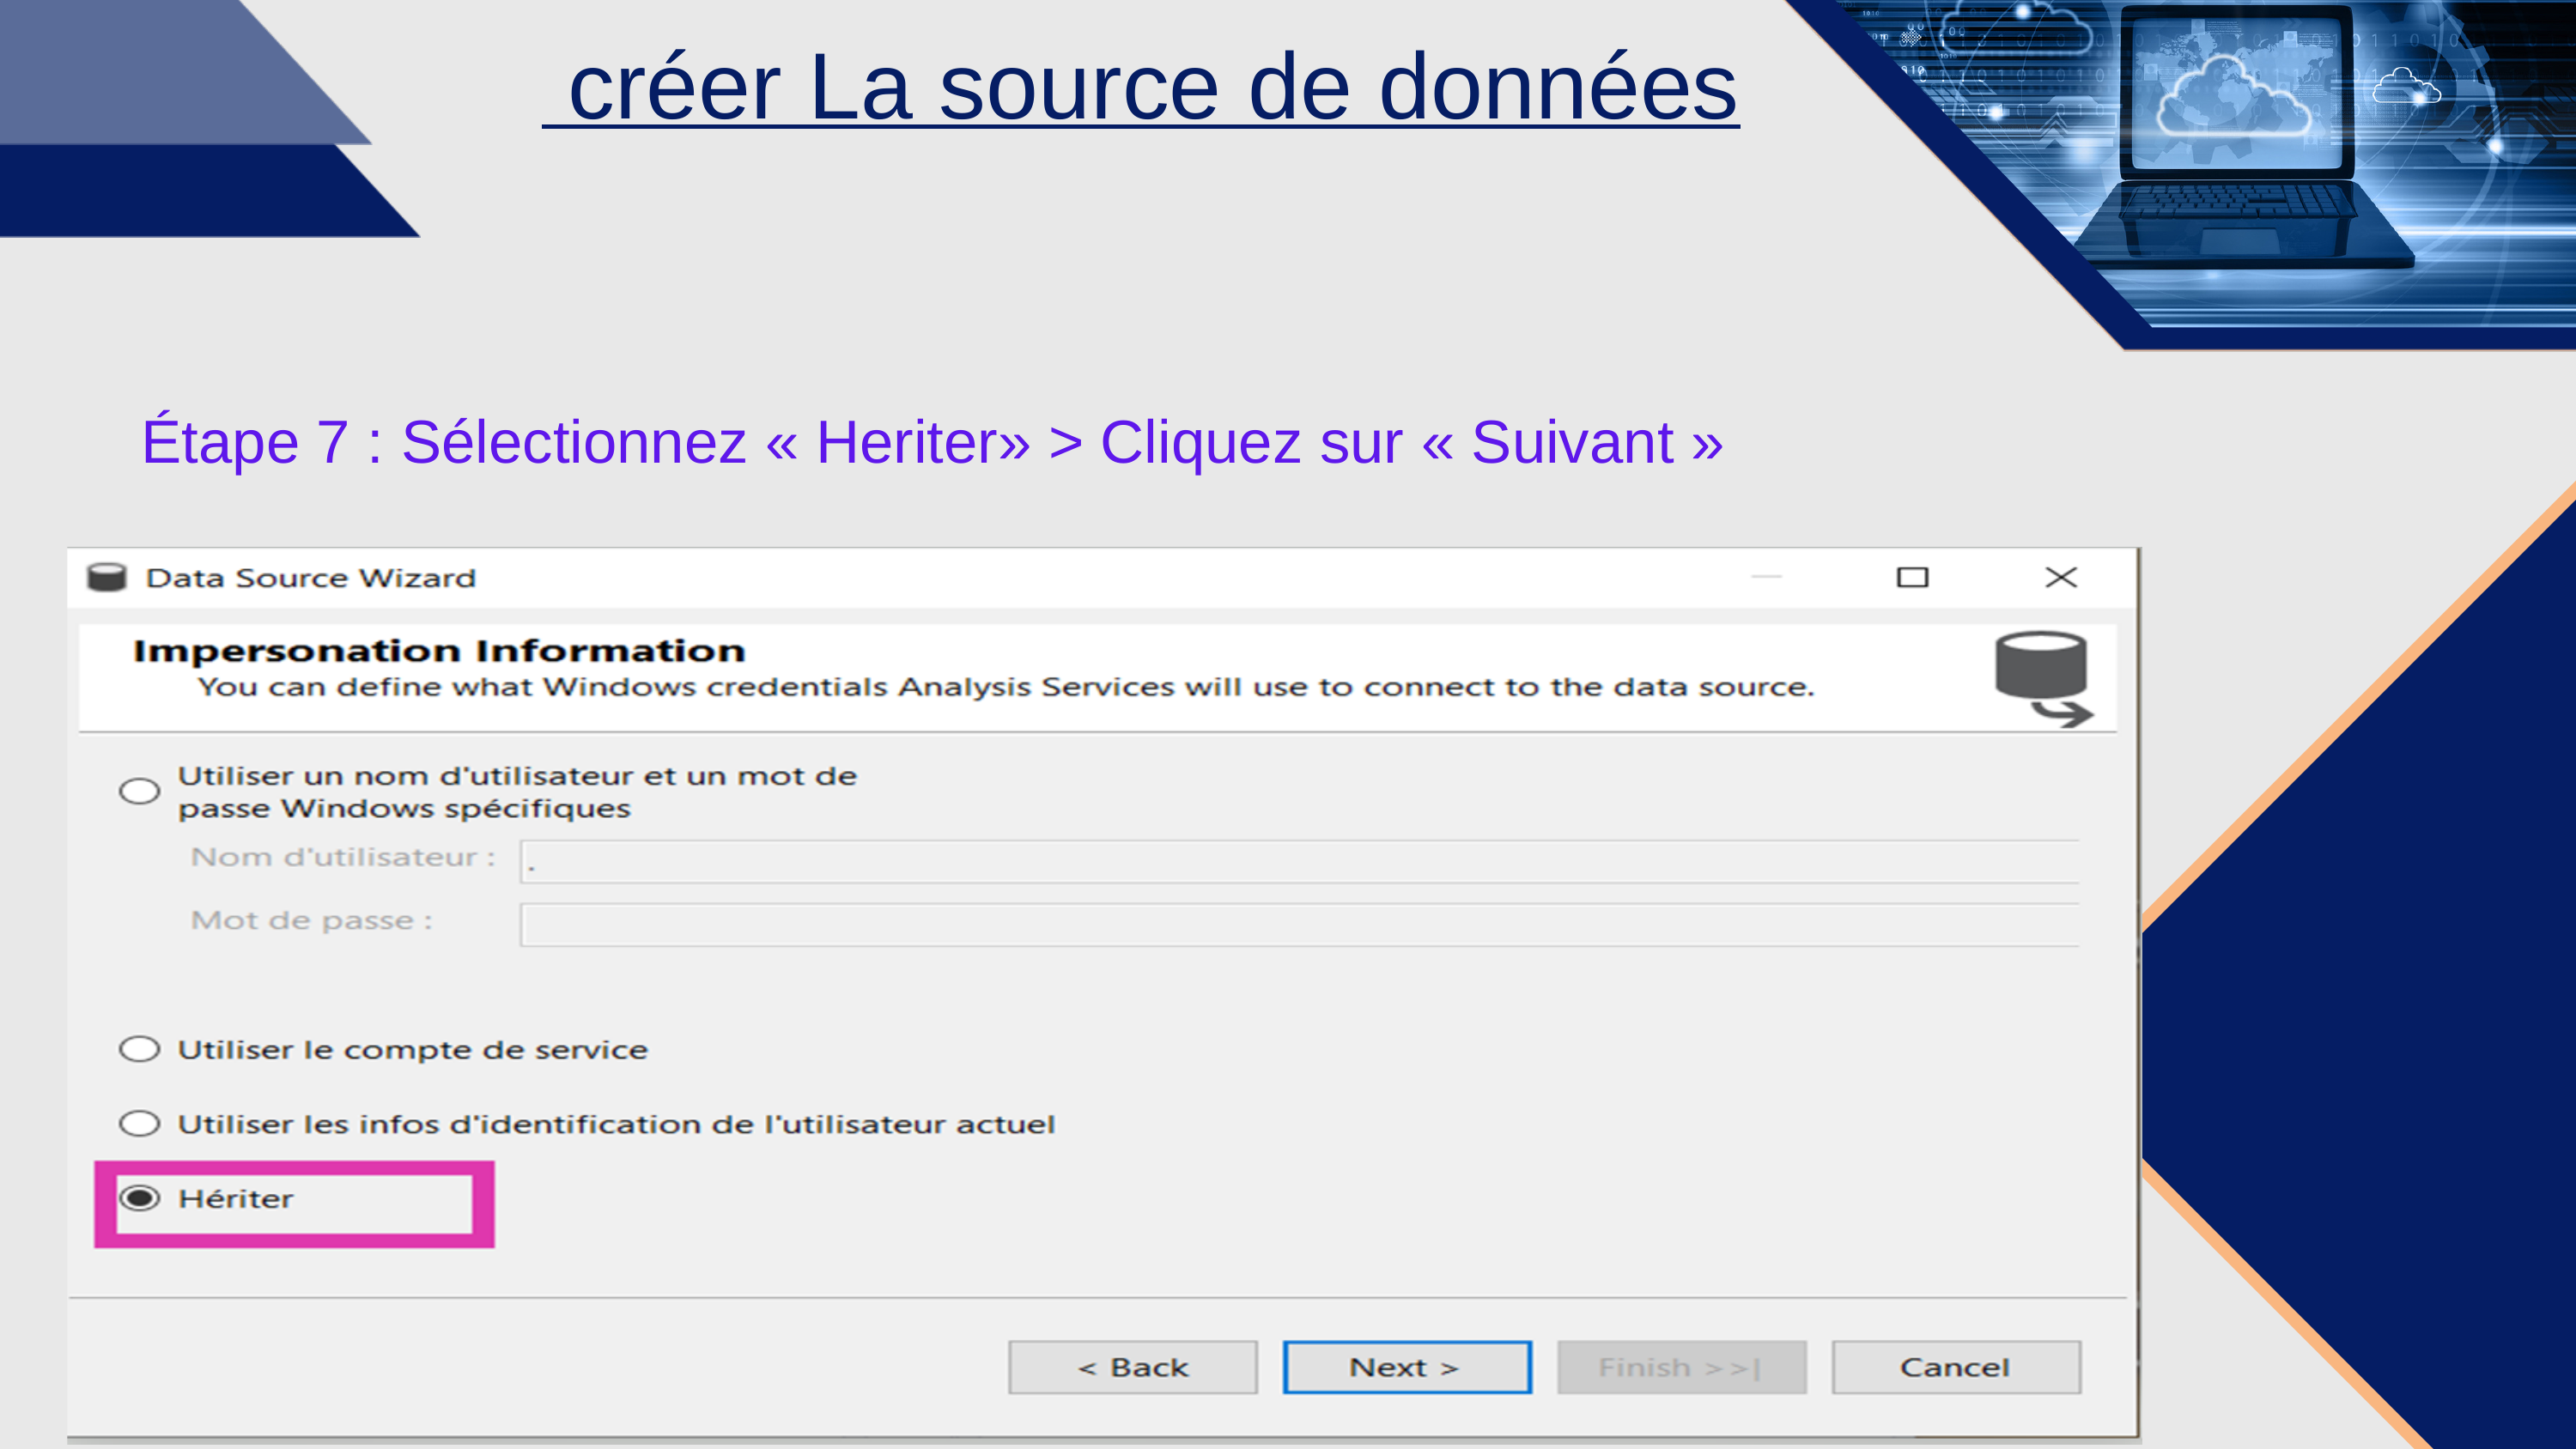

créer La source de données
Étape 7 : Sélectionnez « Heriter» > Cliquez sur « Suivant »